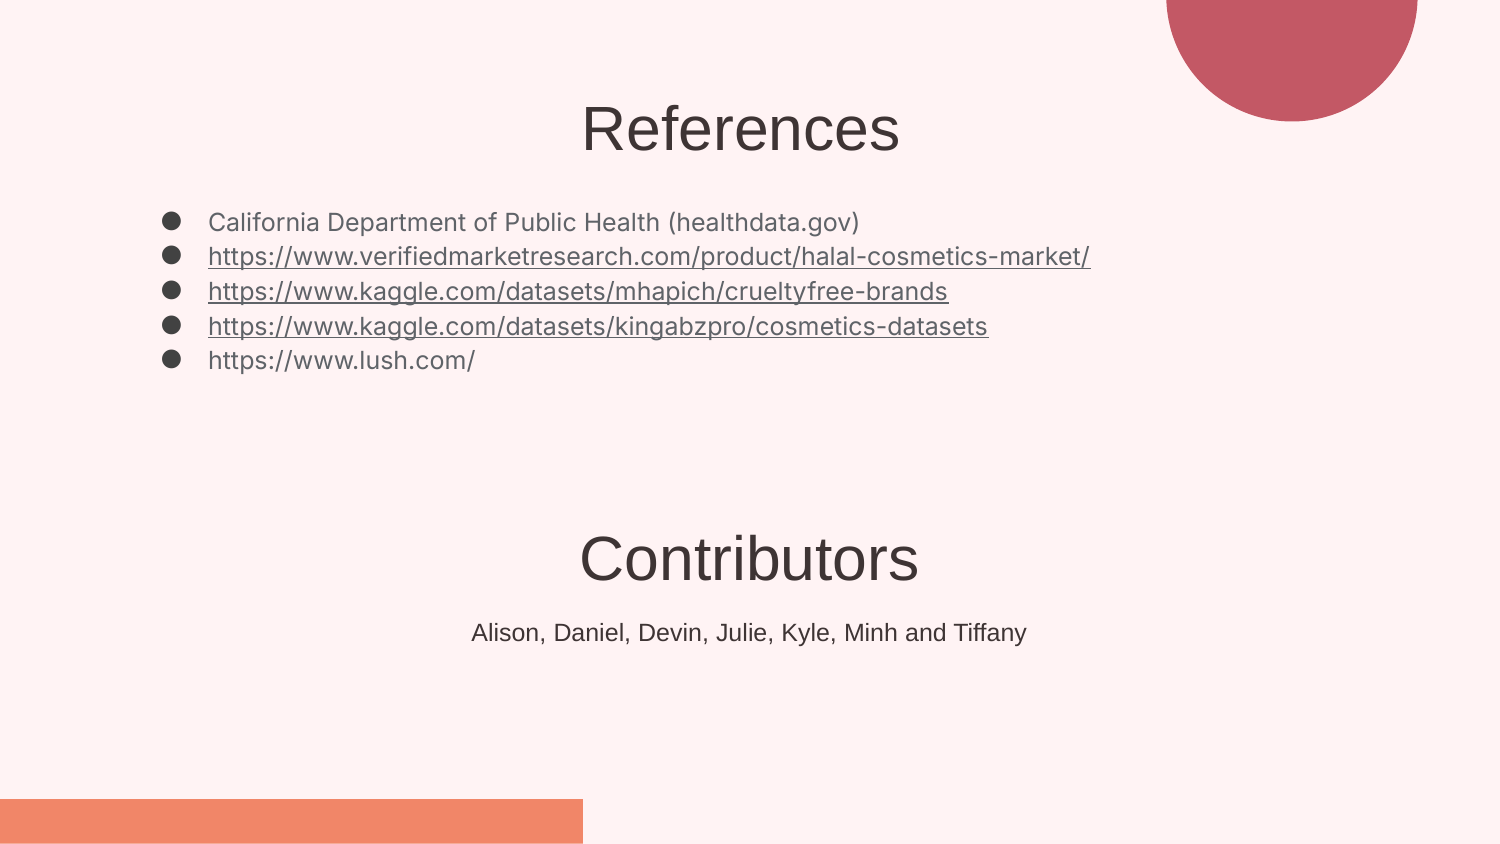

# References
California Department of Public Health (healthdata.gov)
https://www.verifiedmarketresearch.com/product/halal-cosmetics-market/
https://www.kaggle.com/datasets/mhapich/crueltyfree-brands
https://www.kaggle.com/datasets/kingabzpro/cosmetics-datasets
https://www.lush.com/

Contributors

Alison, Daniel, Devin, Julie, Kyle, Minh and Tiffany